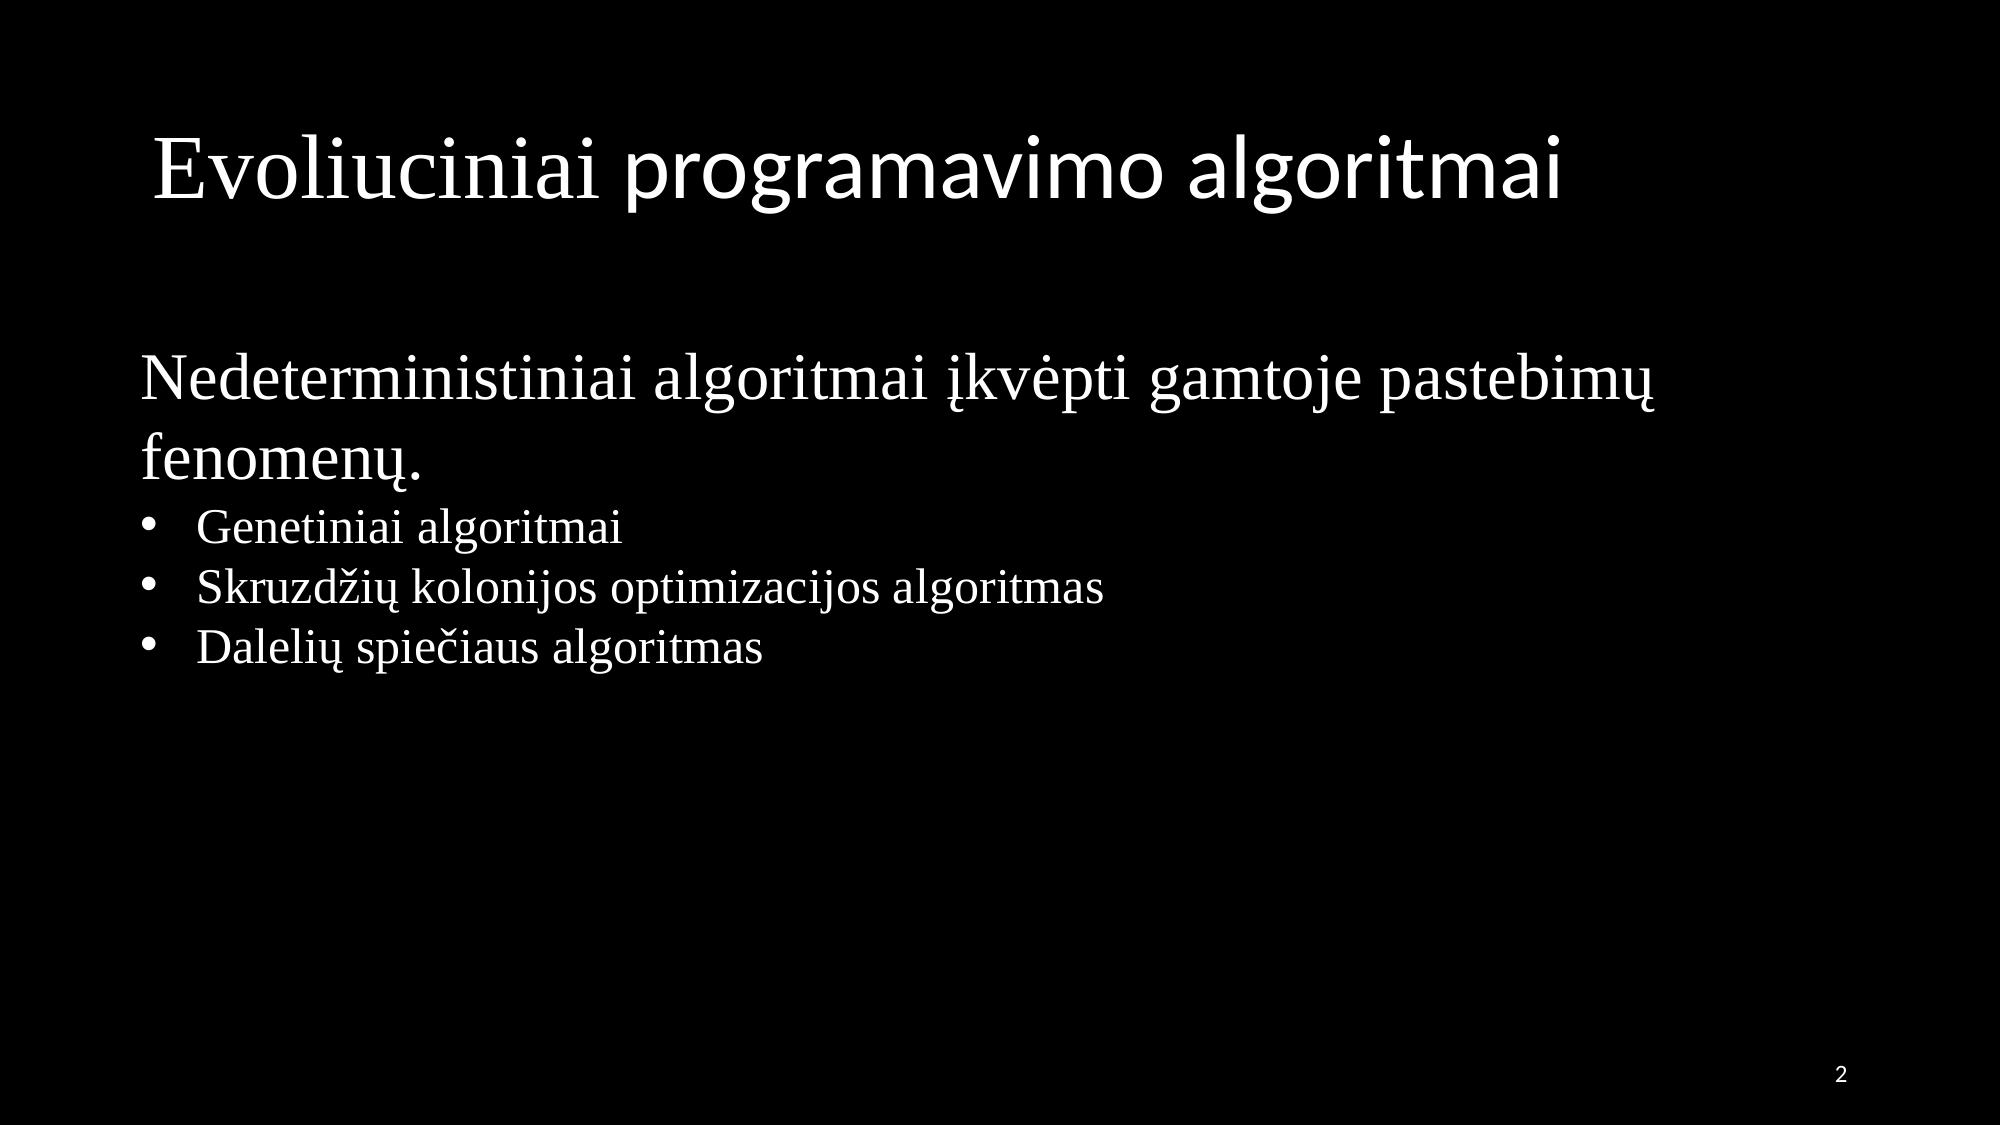

# Evoliuciniai programavimo algoritmai
Nedeterministiniai algoritmai įkvėpti gamtoje pastebimų fenomenų.
Genetiniai algoritmai
Skruzdžių kolonijos optimizacijos algoritmas
Dalelių spiečiaus algoritmas
2